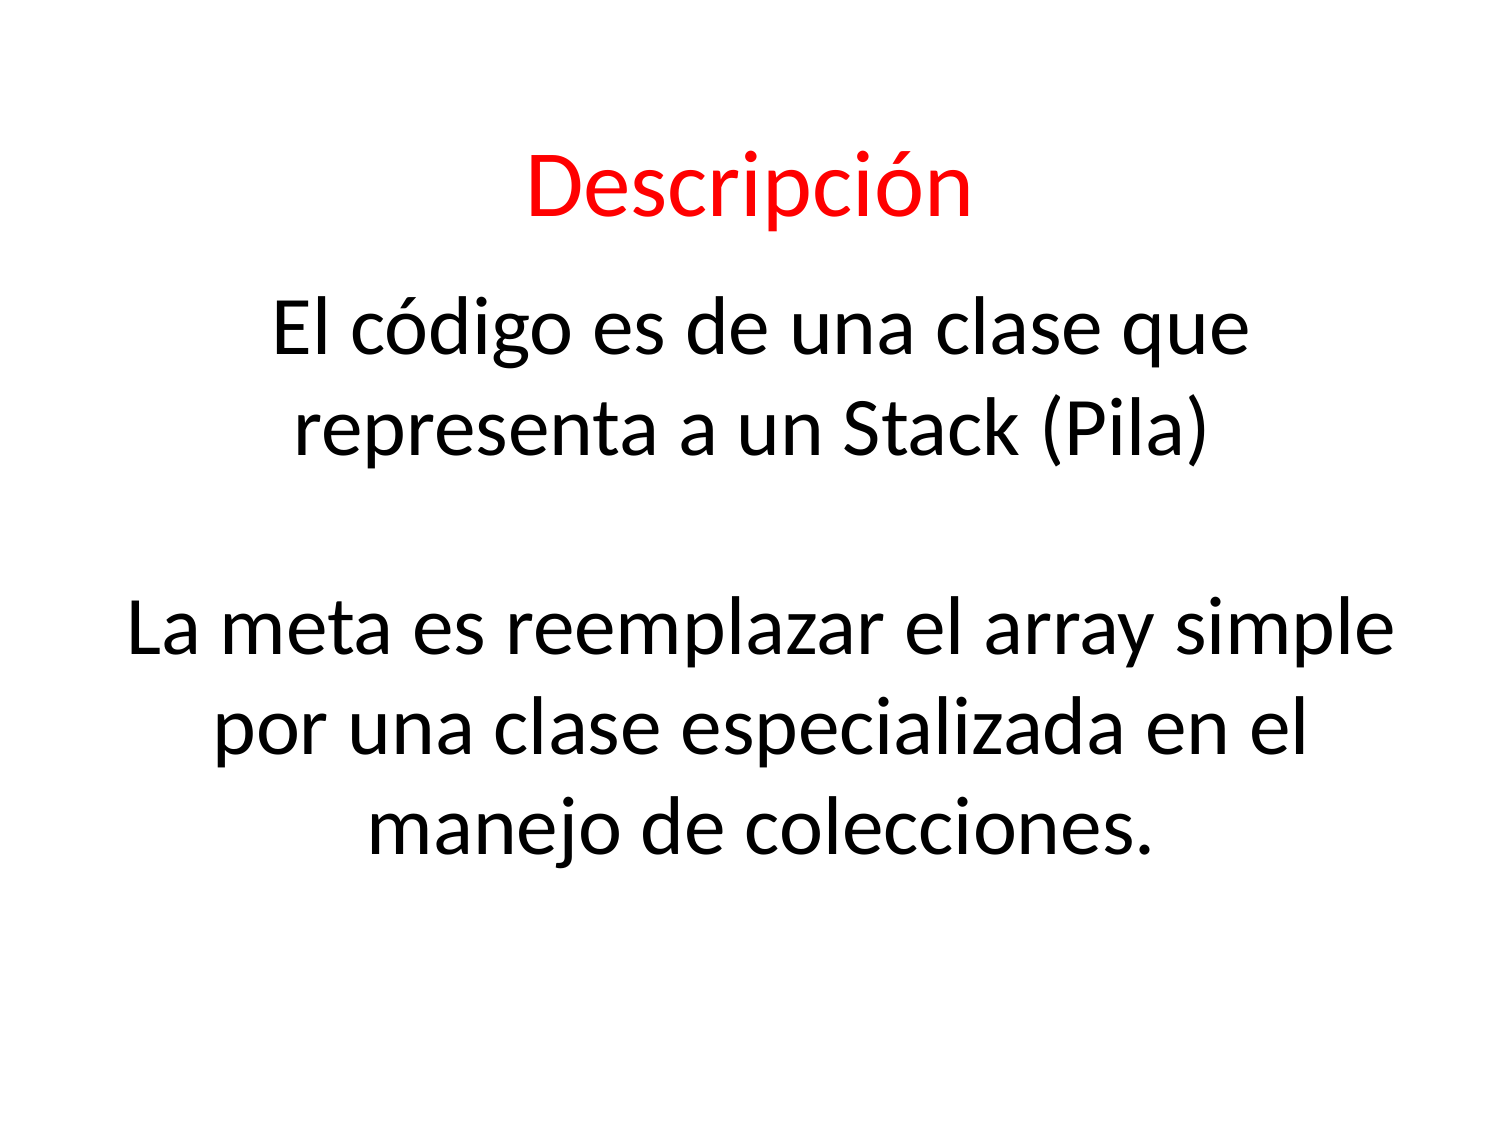

# Descripción
El código es de una clase que representa a un Stack (Pila)

La meta es reemplazar el array simple por una clase especializada en el manejo de colecciones.